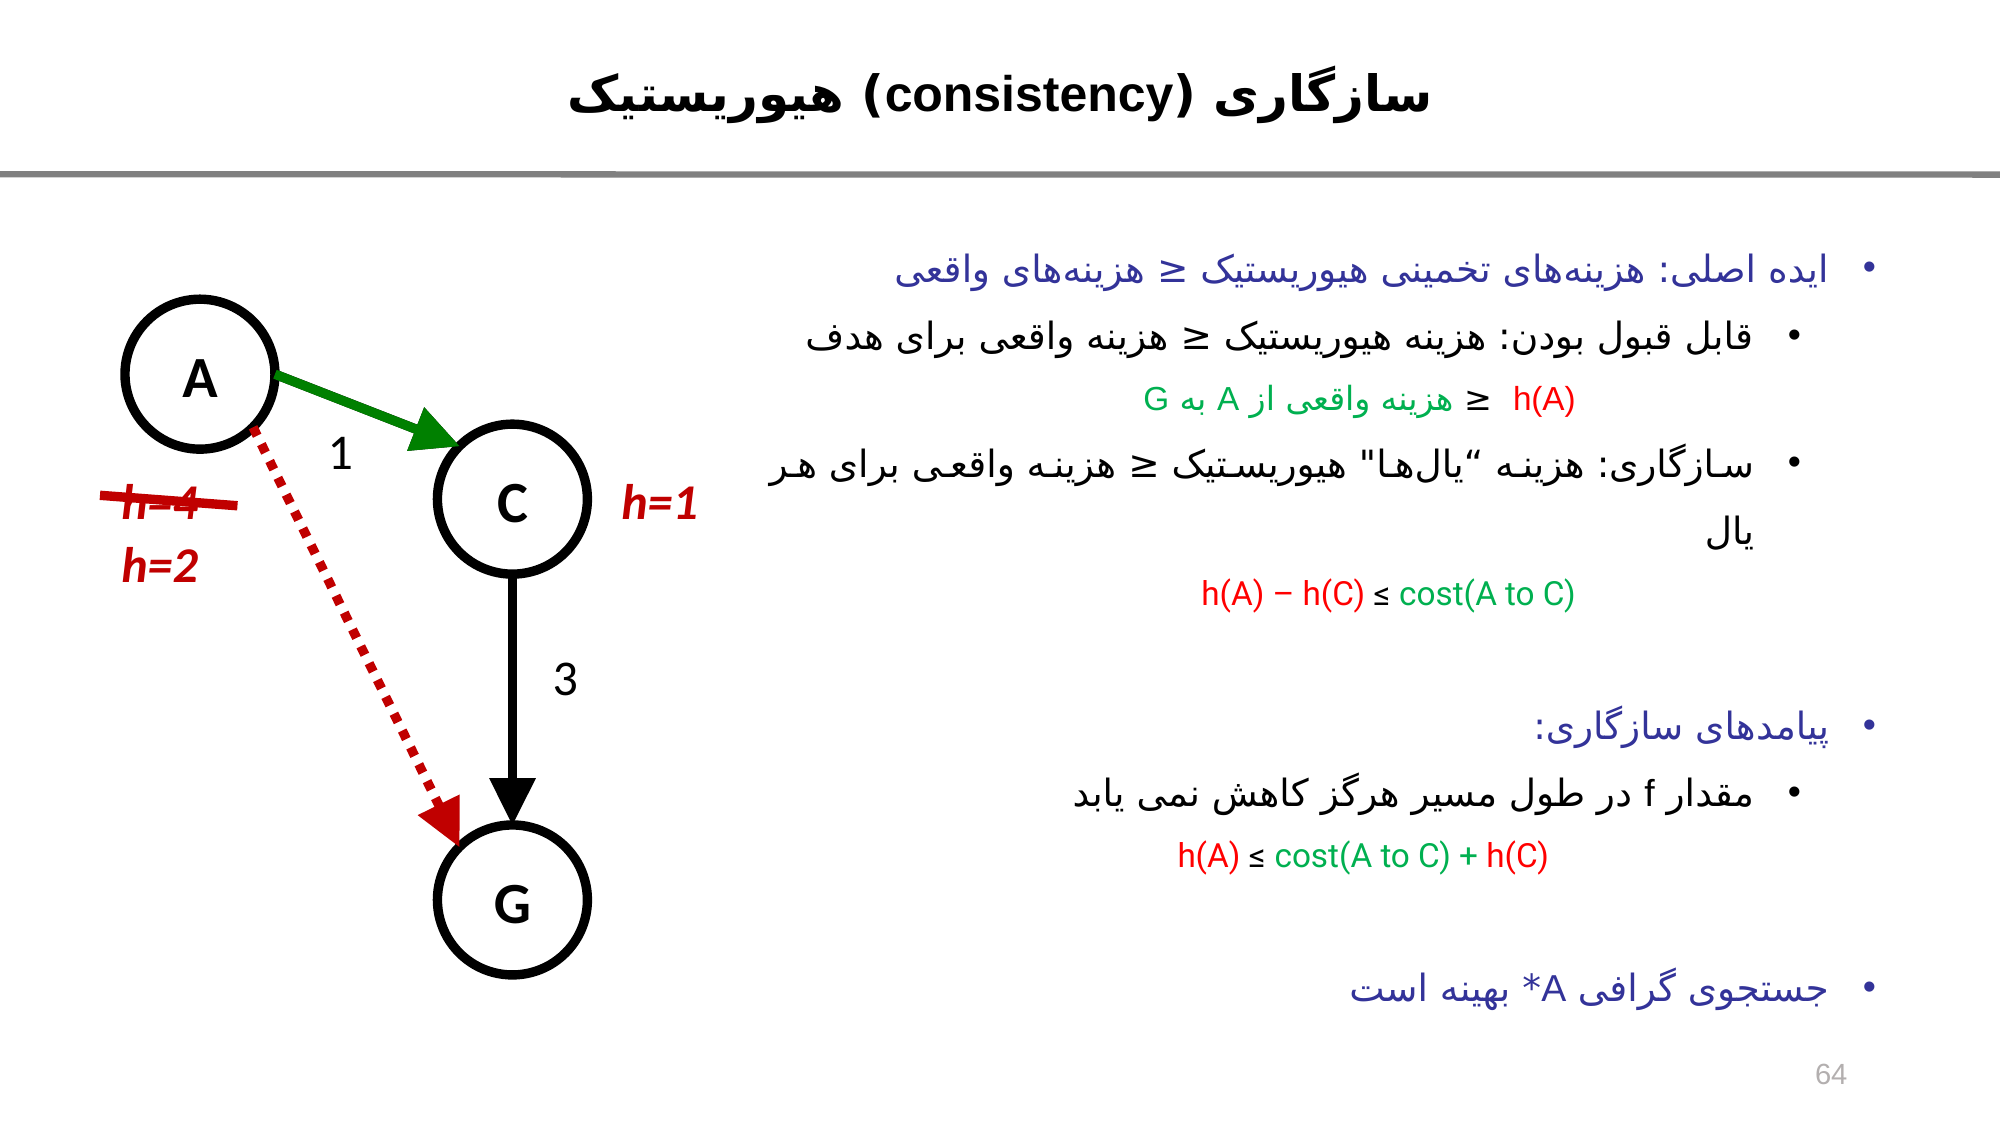

سازگاری (consistency) هیوریستیک
ایده اصلی: هزینه‌های تخمینی هیوریستیک ≤ هزینه‌های واقعی
قابل قبول بودن: هزینه هیوریستیک ≤ هزینه واقعی برای هدف
h(A)  ≤ هزینه واقعی از A به G
سازگاری: هزینه “یال‌ها" هیوریستیک ≤ هزینه واقعی برای هر یال
h(A) – h(C) ≤ cost(A to C)

پیامد‌های سازگاری:
مقدار f در طول مسیر هرگز کاهش نمی یابد
                        h(A) ≤ cost(A to C) + h(C)

جستجوی گرافی A* بهینه است
A
1
C
h=4
h=1
h=2
3
G
64